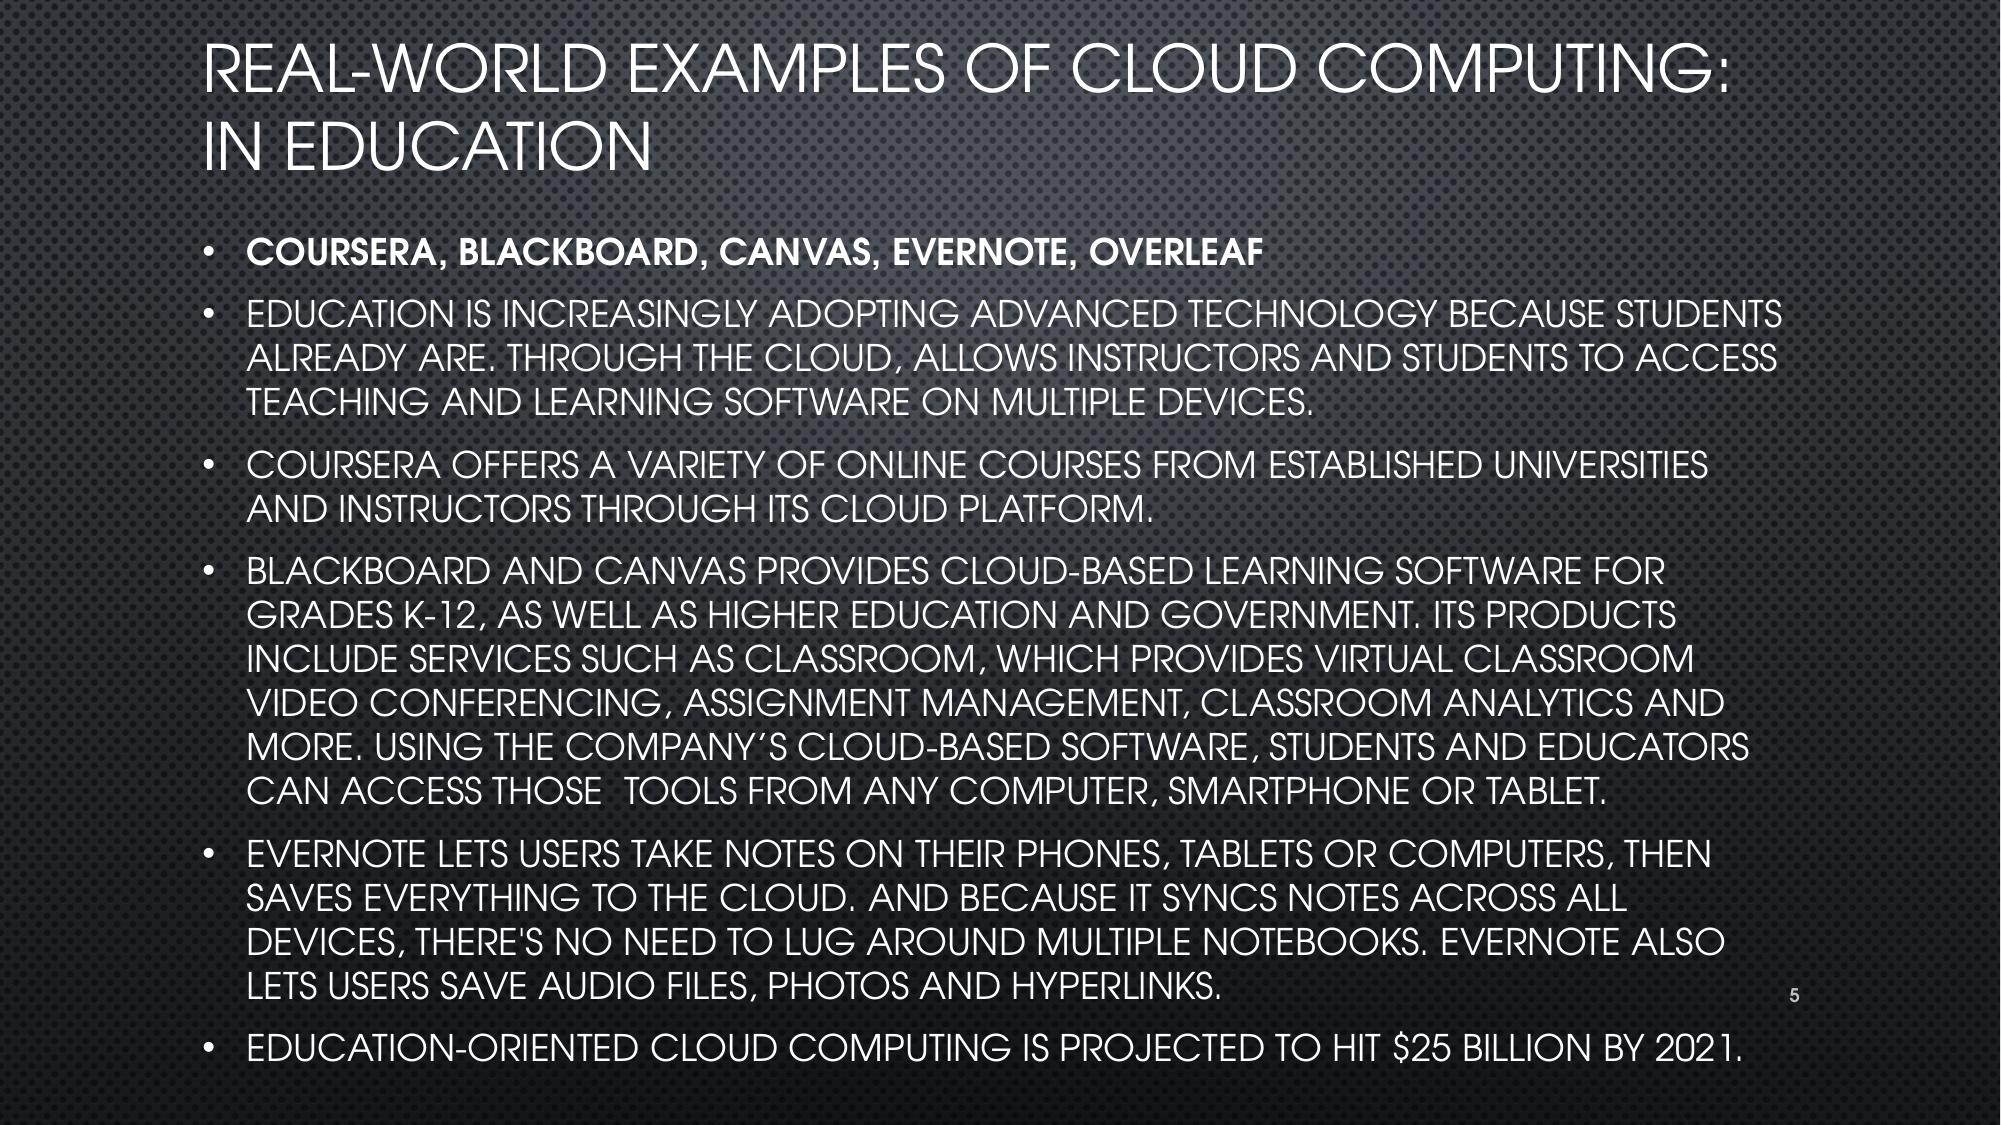

# Real-World Examples of Cloud Computing: in education
Coursera, Blackboard, Canvas, Evernote, Overleaf
Education is increasingly adopting advanced technology because students already are. Through the cloud, allows instructors and students to access teaching and learning software on multiple devices.
Coursera offers a variety of online courses from established universities and instructors through its cloud platform.
Blackboard and canvas provides cloud-based learning software for grades K-12, as well as higher education and government. Its products include services such as Classroom, which provides virtual classroom video conferencing, assignment management, classroom analytics and more. Using the company’s cloud-based software, students and educators can access those  tools from any computer, smartphone or tablet.
Evernote lets users take notes on their phones, tablets or computers, then saves everything to the cloud. And because it syncs notes across all devices, there's no need to lug around multiple notebooks. Evernote also lets users save audio files, photos and hyperlinks.
Education-oriented cloud computing is projected to hit $25 billion by 2021.
5